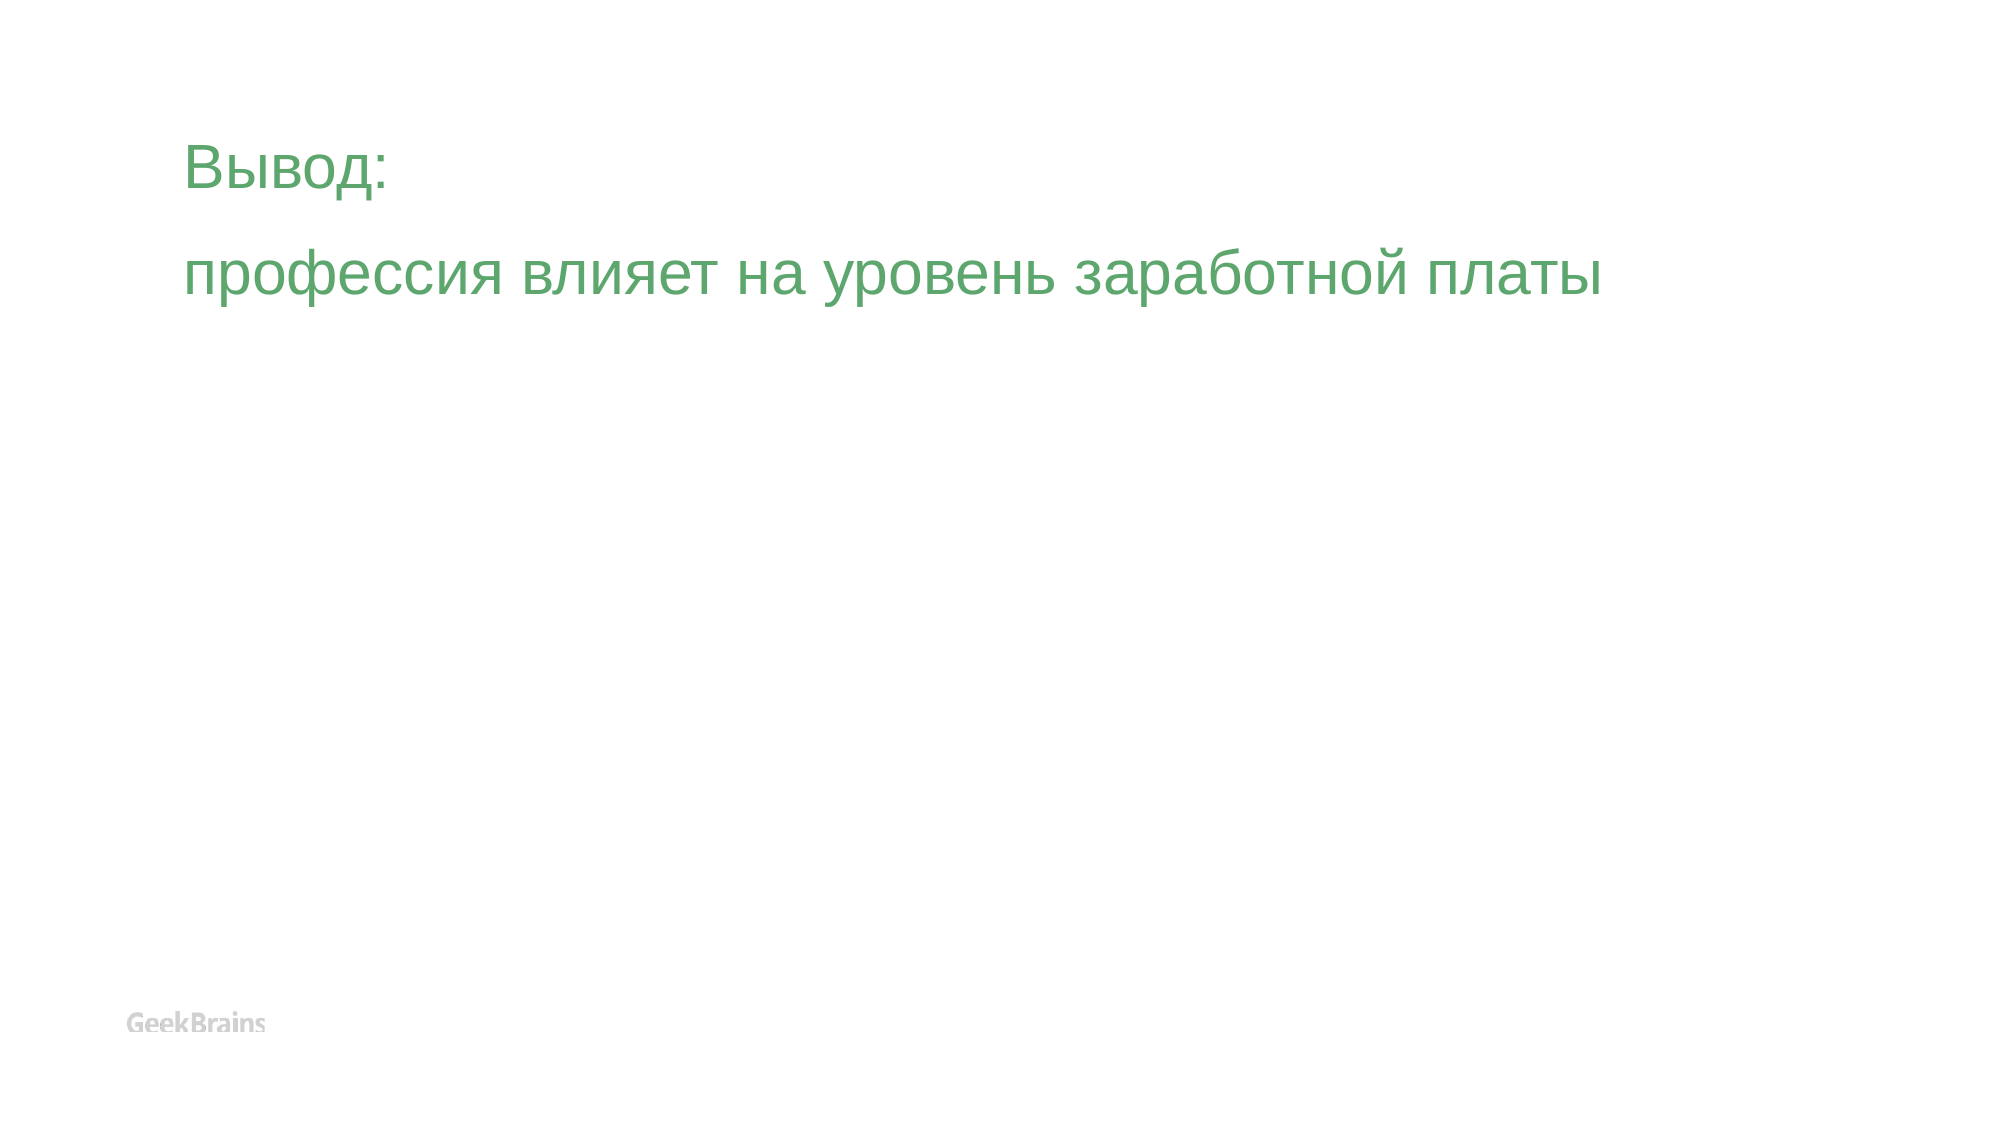

Вывод:
профессия влияет на уровень заработной платы